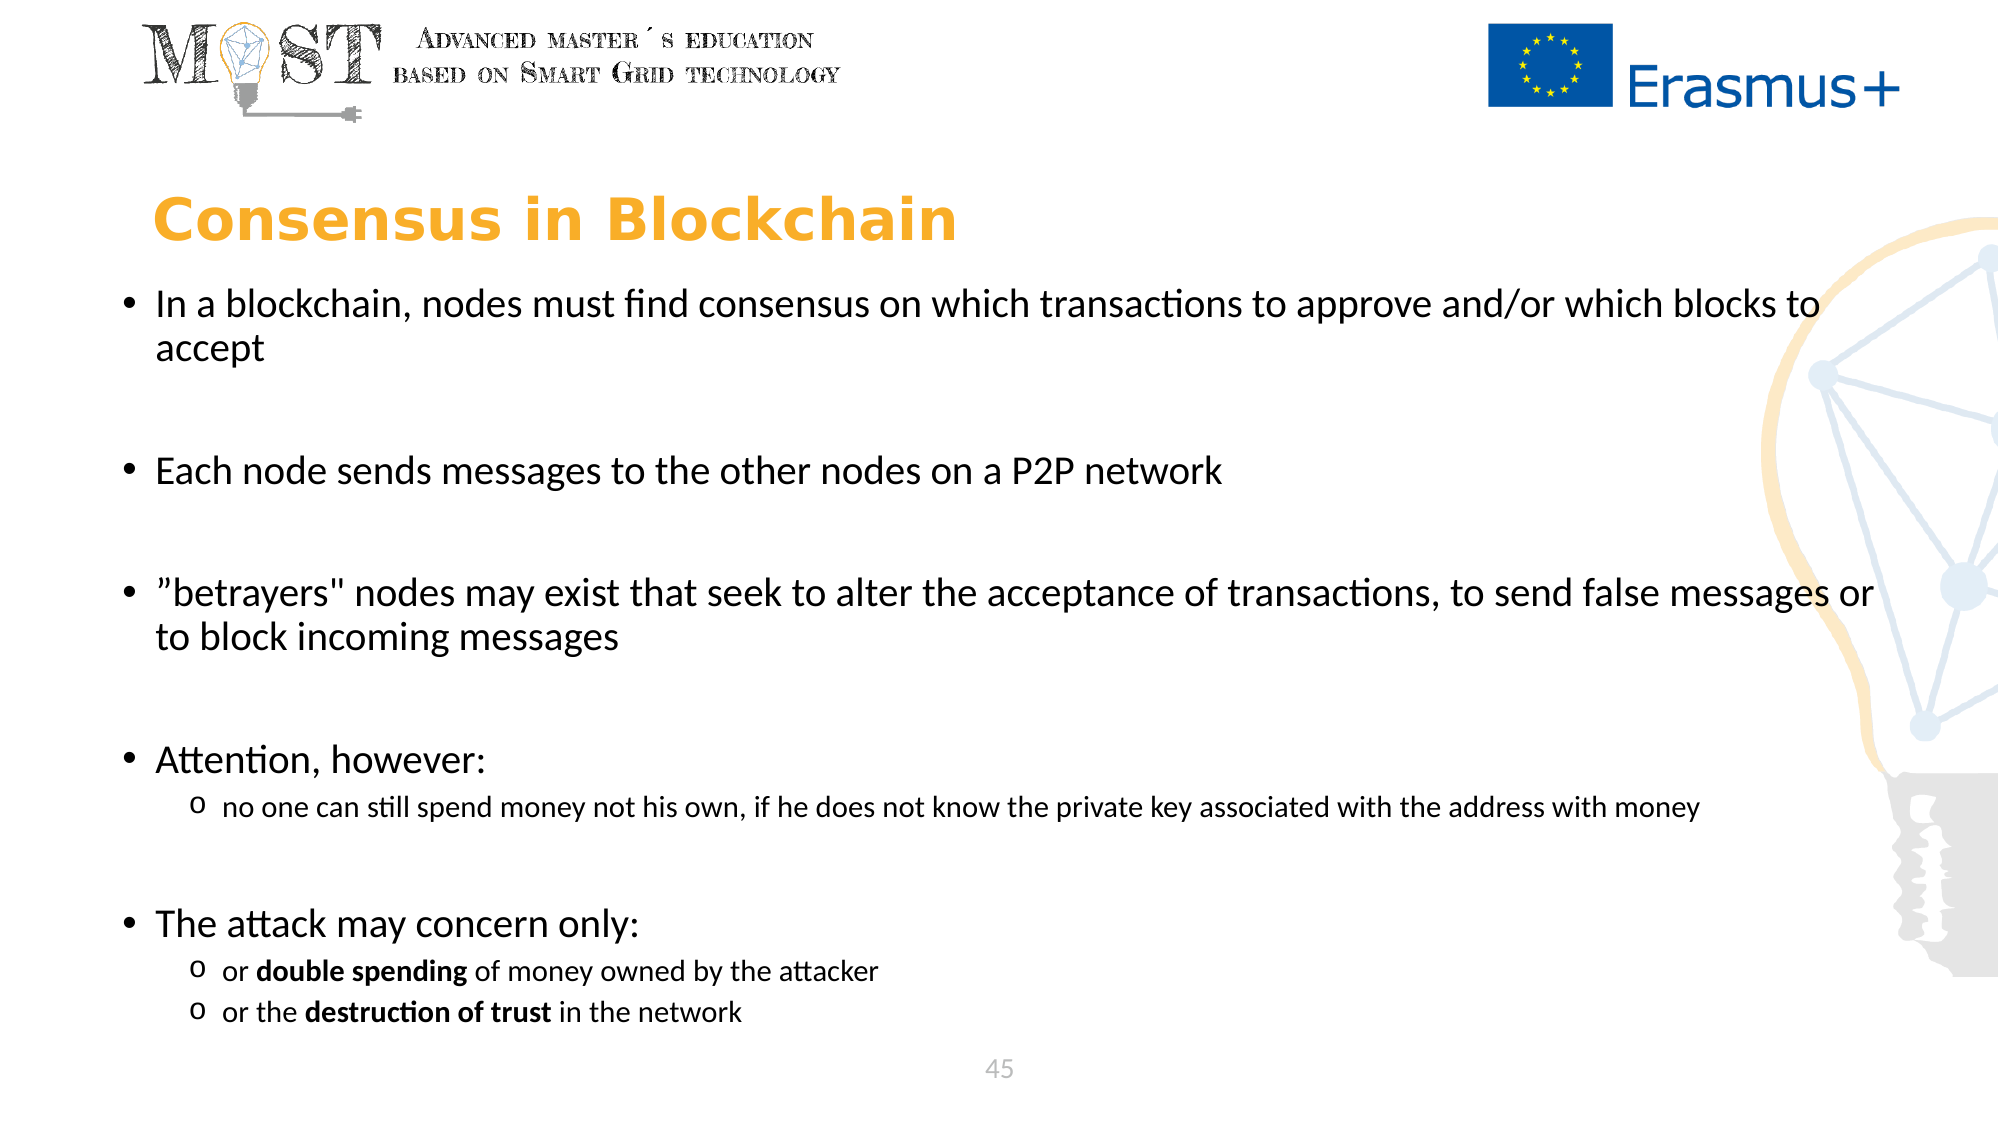

# Consensus in Blockchain
In a blockchain, nodes must find consensus on which transactions to approve and/or which blocks to accept

Each node sends messages to the other nodes on a P2P network

”betrayers" nodes may exist that seek to alter the acceptance of transactions, to send false messages or to block incoming messages

Attention, however:
no one can still spend money not his own, if he does not know the private key associated with the address with money

The attack may concern only:
or double spending of money owned by the attacker
or the destruction of trust in the network
45